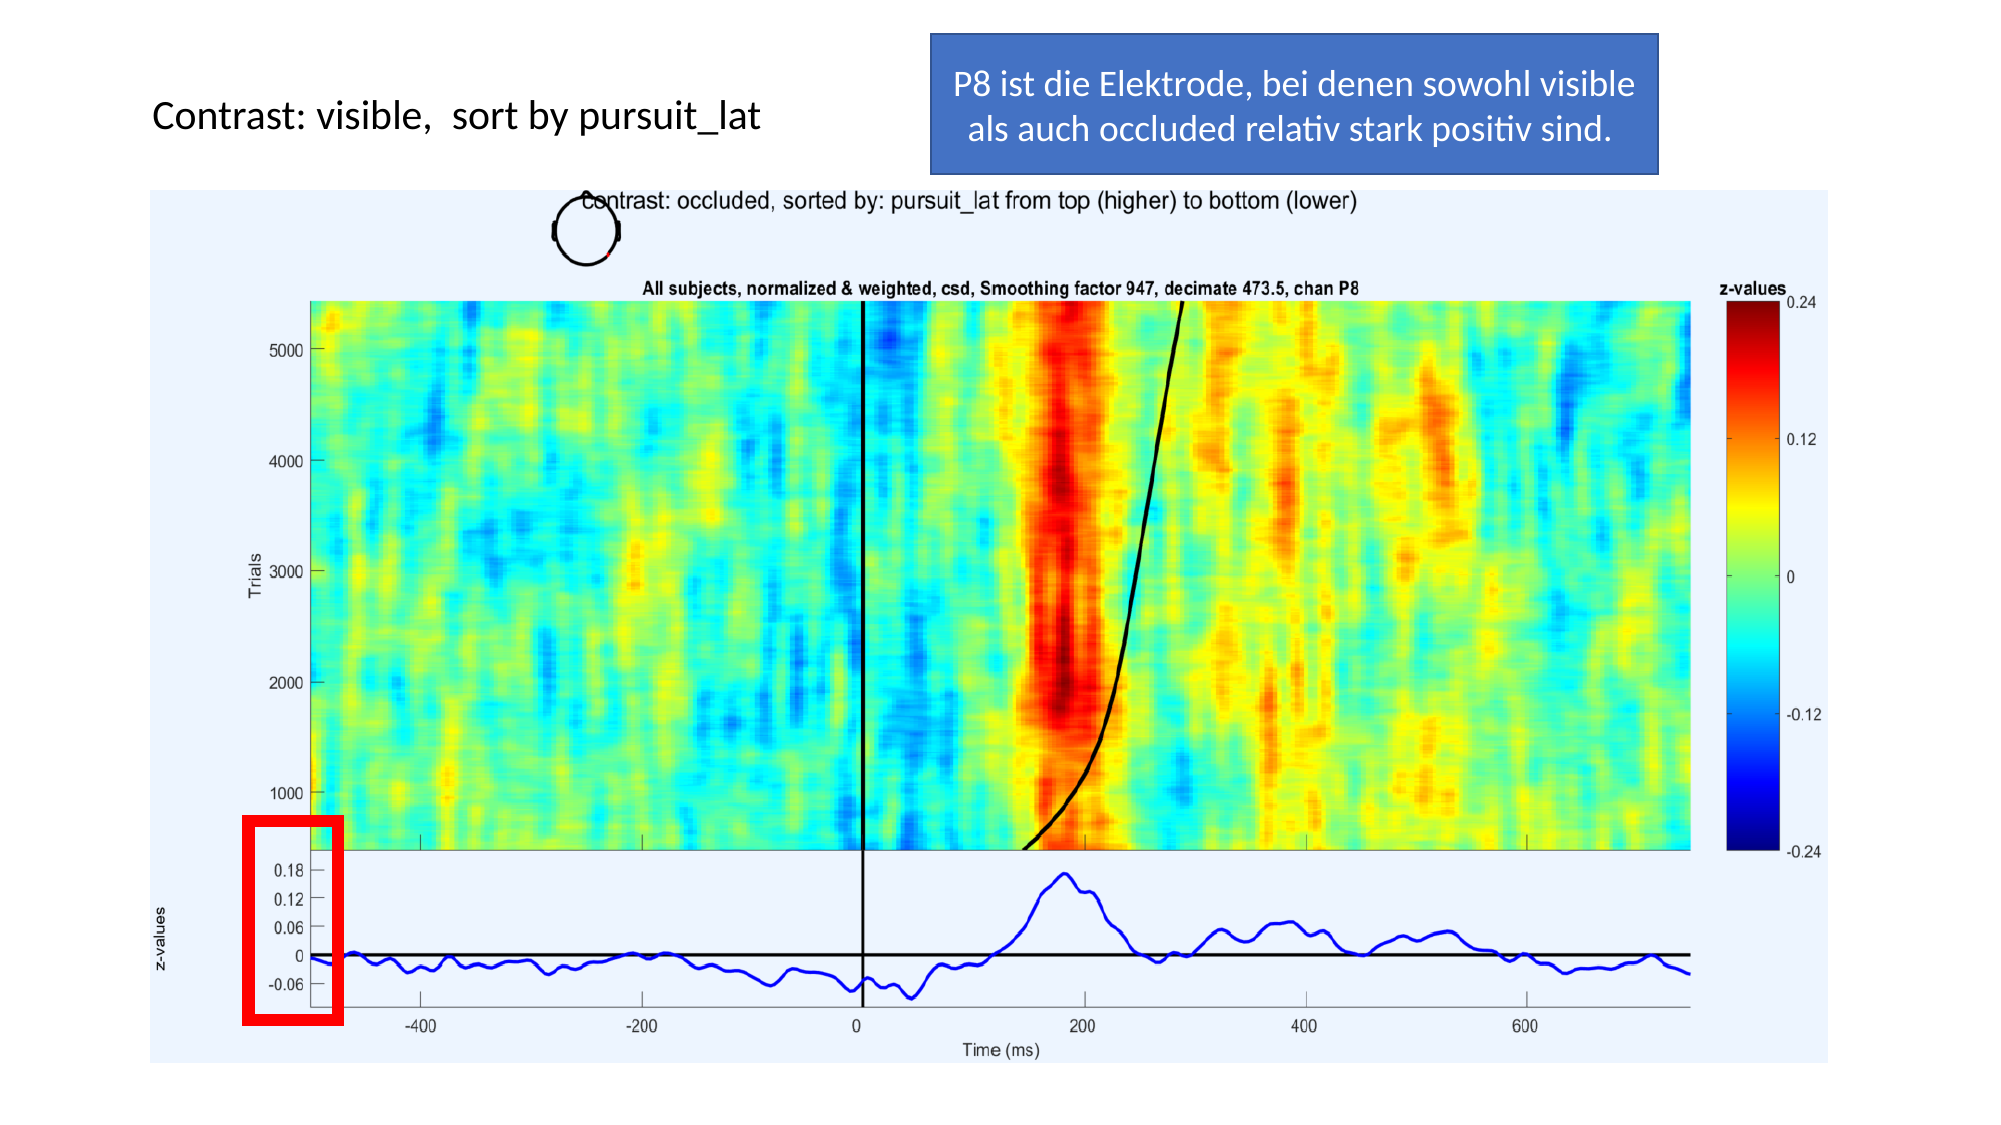

# Contrast: visible,  sort by pursuit_lat
P8 ist die Elektrode, bei denen sowohl visible als auch occluded relativ stark positiv sind.